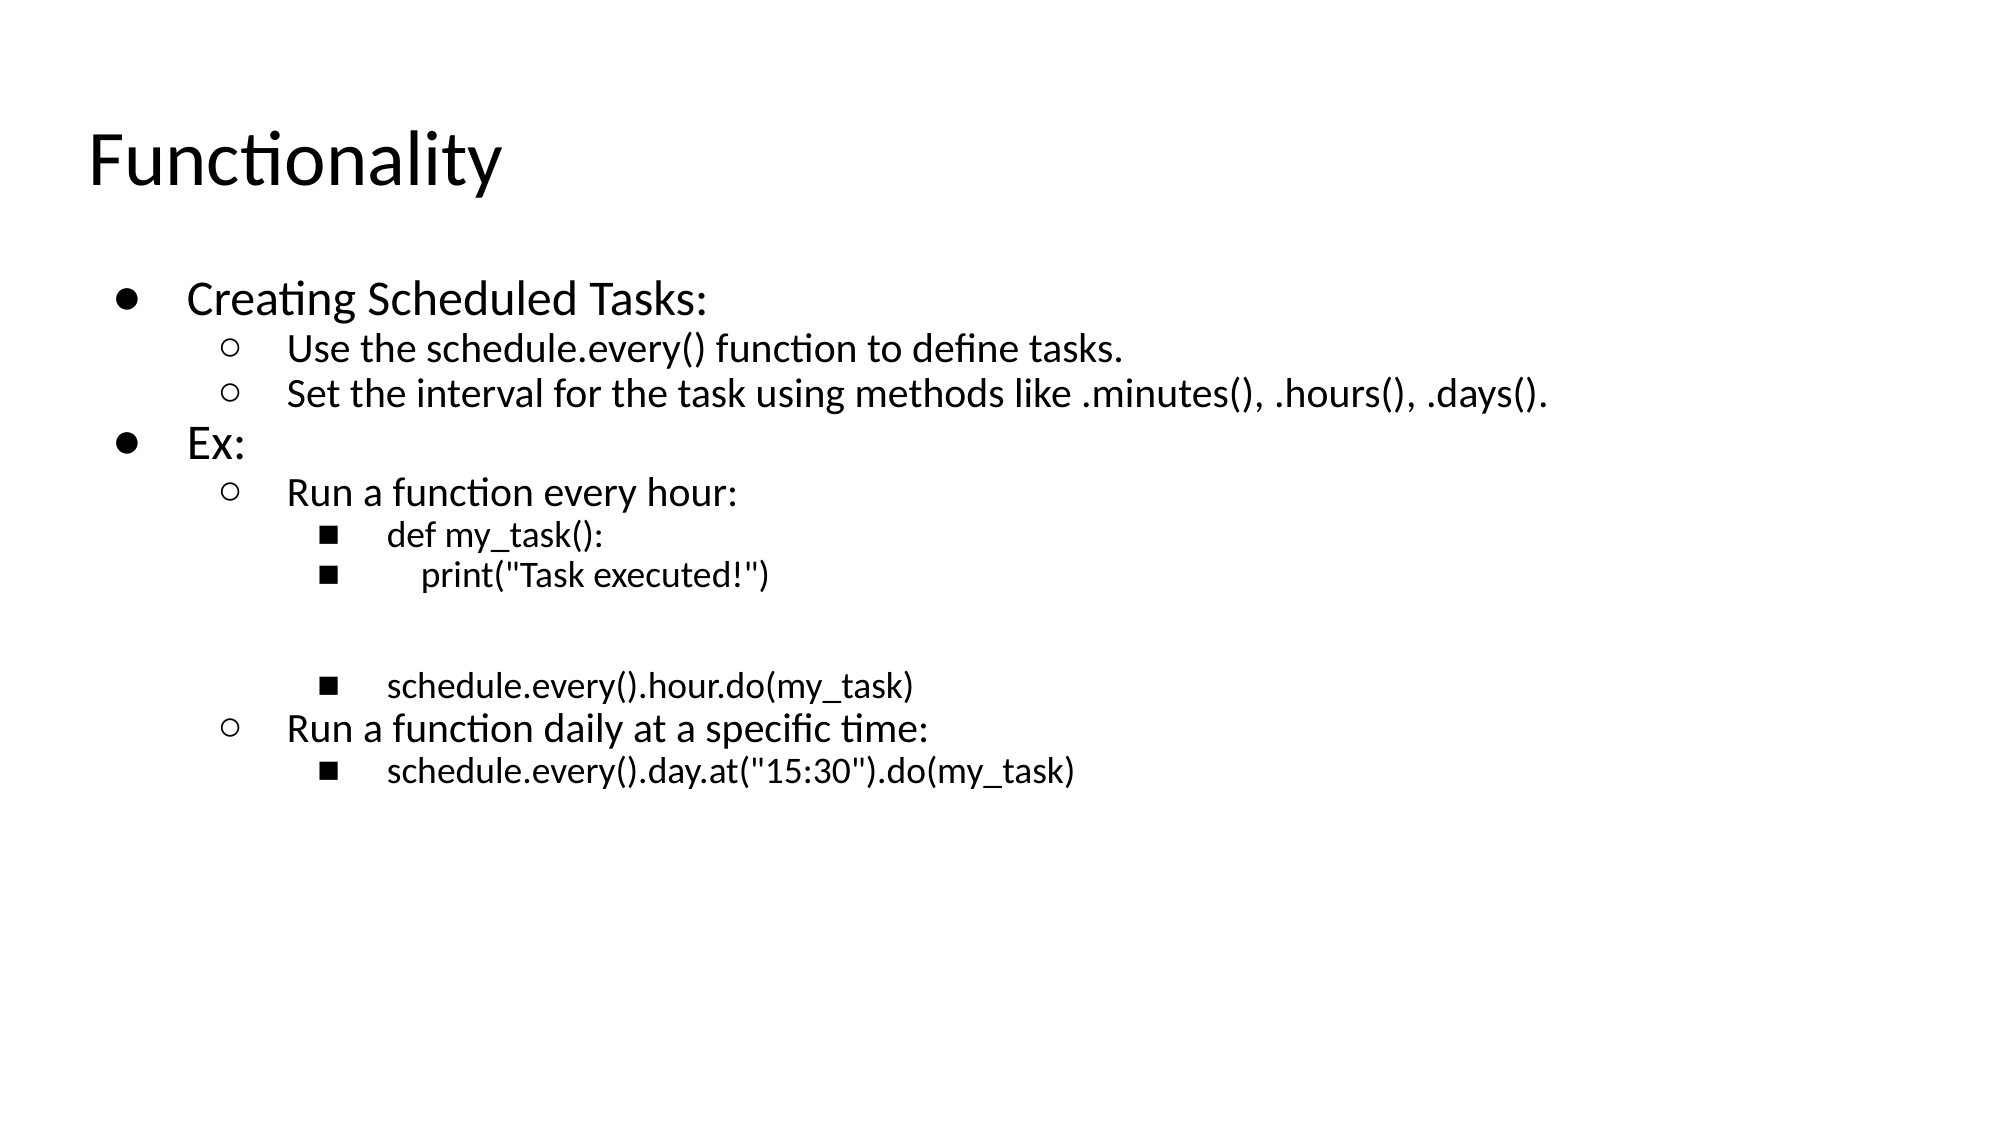

# Functionality
Creating Scheduled Tasks:
Use the schedule.every() function to define tasks.
Set the interval for the task using methods like .minutes(), .hours(), .days().
Ex:
Run a function every hour:
def my_task():
    print("Task executed!")

schedule.every().hour.do(my_task)
Run a function daily at a specific time:
schedule.every().day.at("15:30").do(my_task)